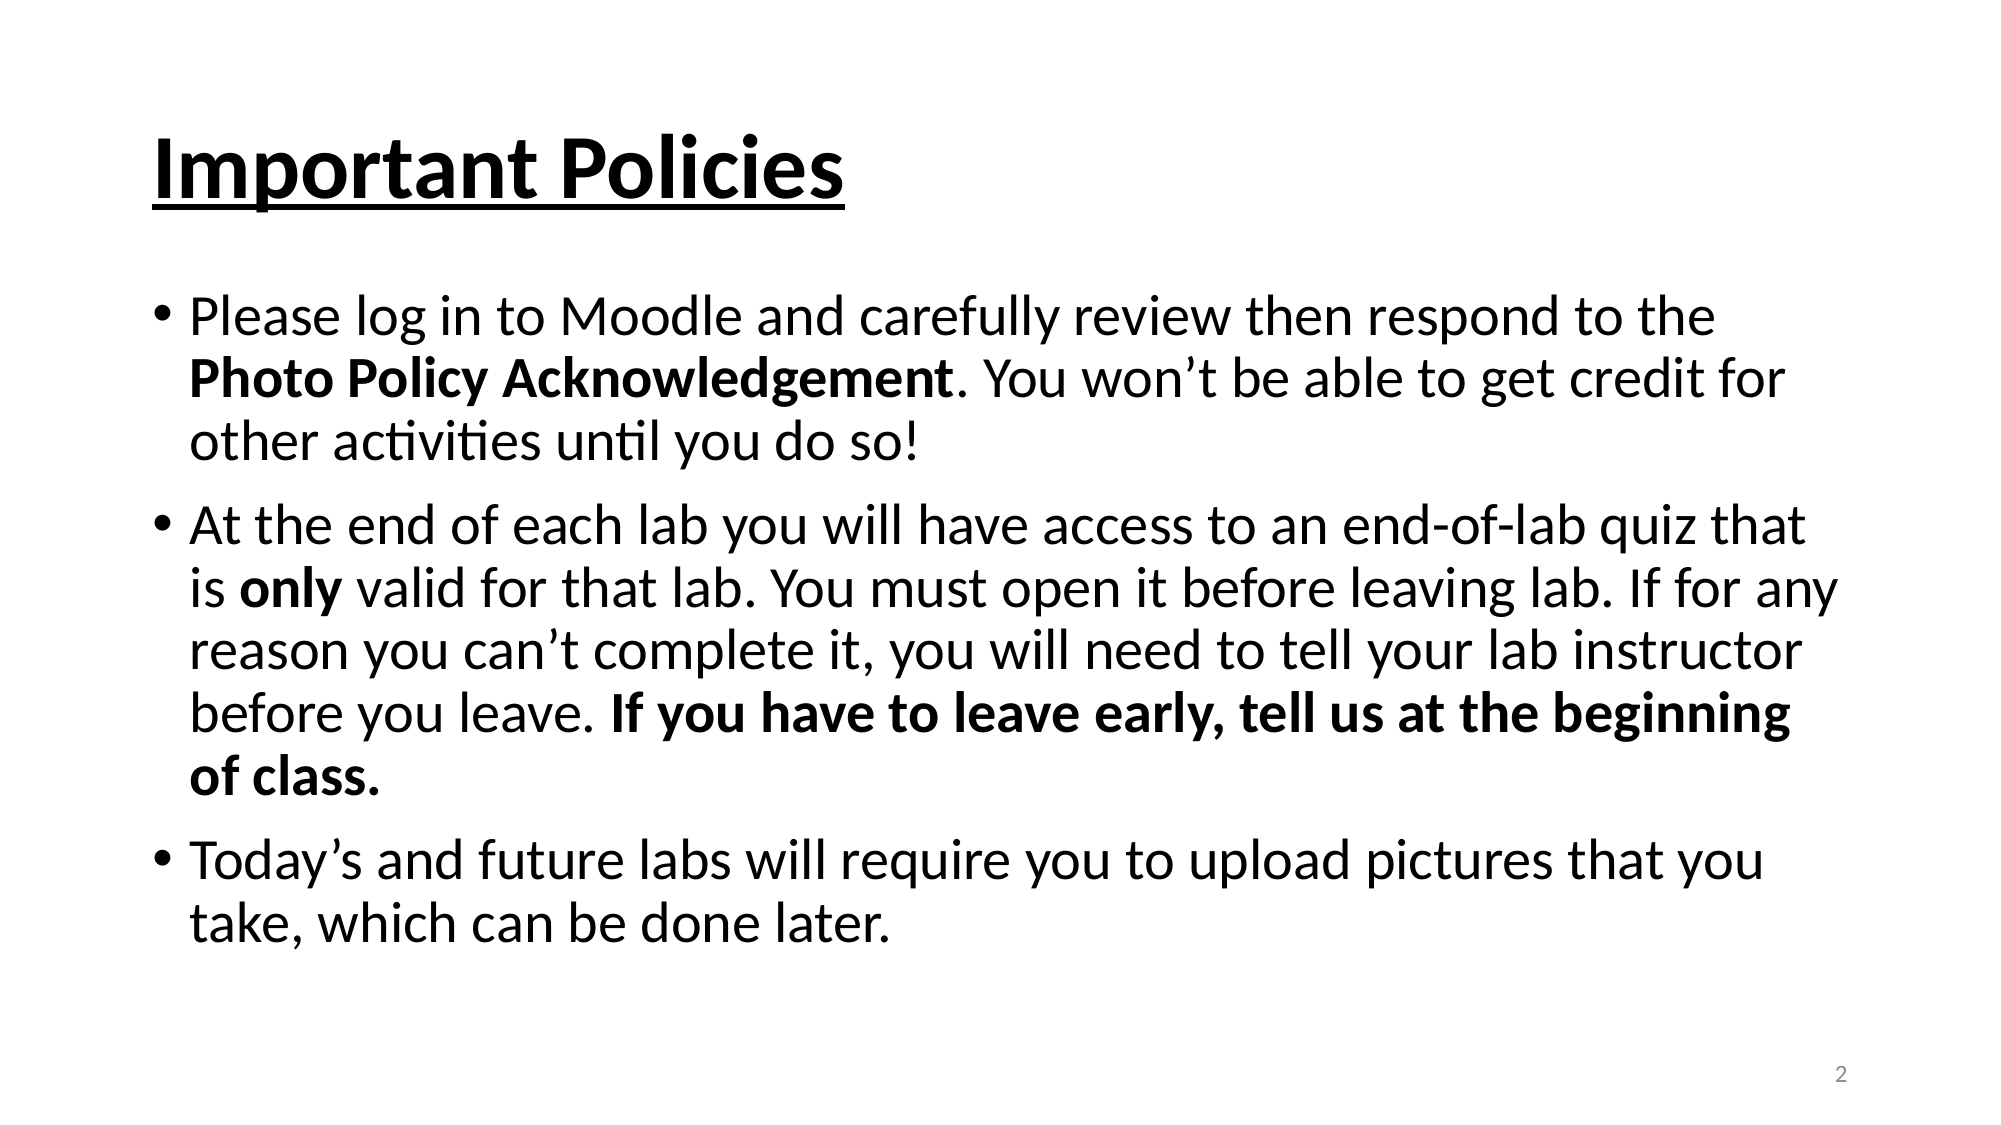

# Important Policies
Please log in to Moodle and carefully review then respond to the Photo Policy Acknowledgement. You won’t be able to get credit for other activities until you do so!
At the end of each lab you will have access to an end-of-lab quiz that is only valid for that lab. You must open it before leaving lab. If for any reason you can’t complete it, you will need to tell your lab instructor before you leave. If you have to leave early, tell us at the beginning of class.
Today’s and future labs will require you to upload pictures that you take, which can be done later.
2